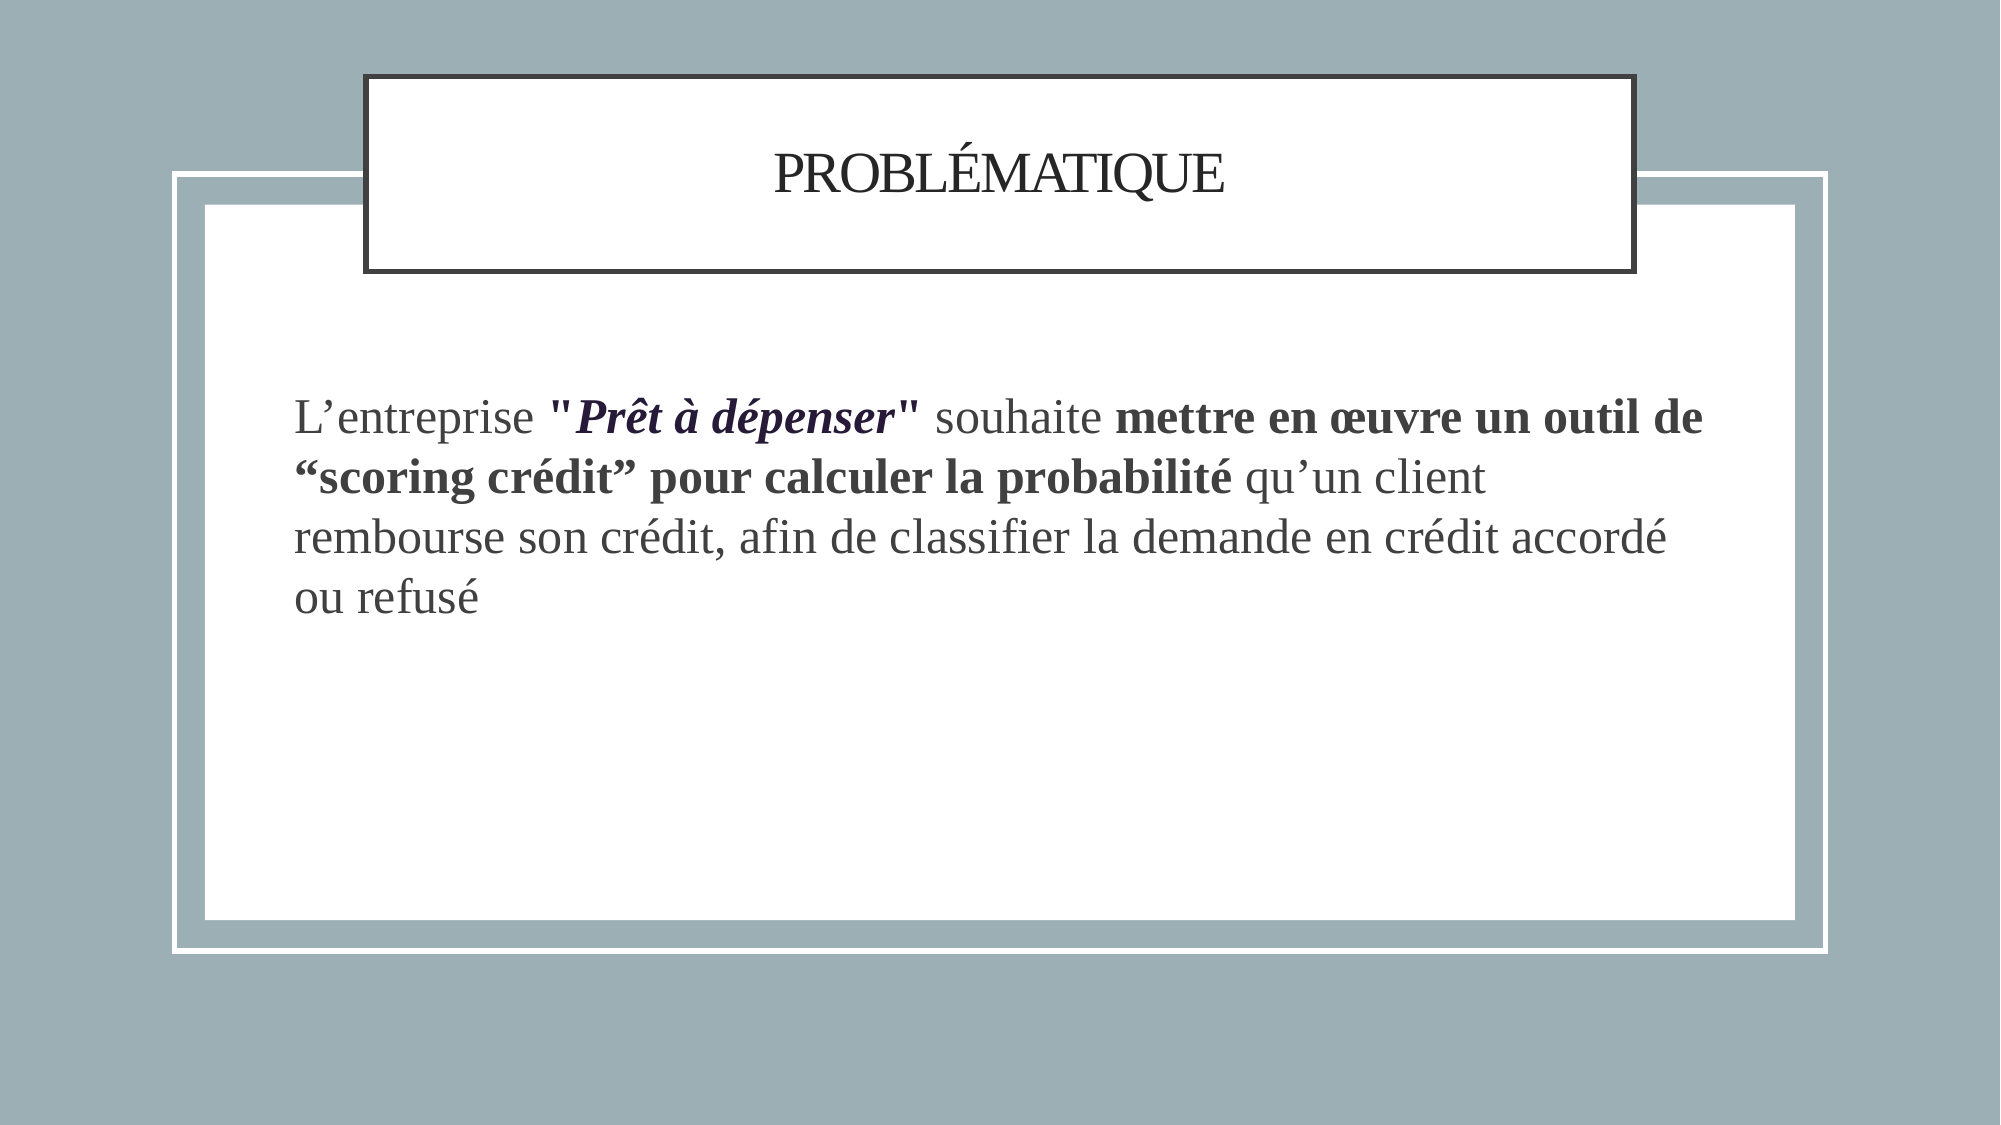

# Problématique

L’entreprise "Prêt à dépenser" souhaite mettre en œuvre un outil de “scoring crédit” pour calculer la probabilité qu’un client rembourse son crédit, afin de classifier la demande en crédit accordé ou refusé